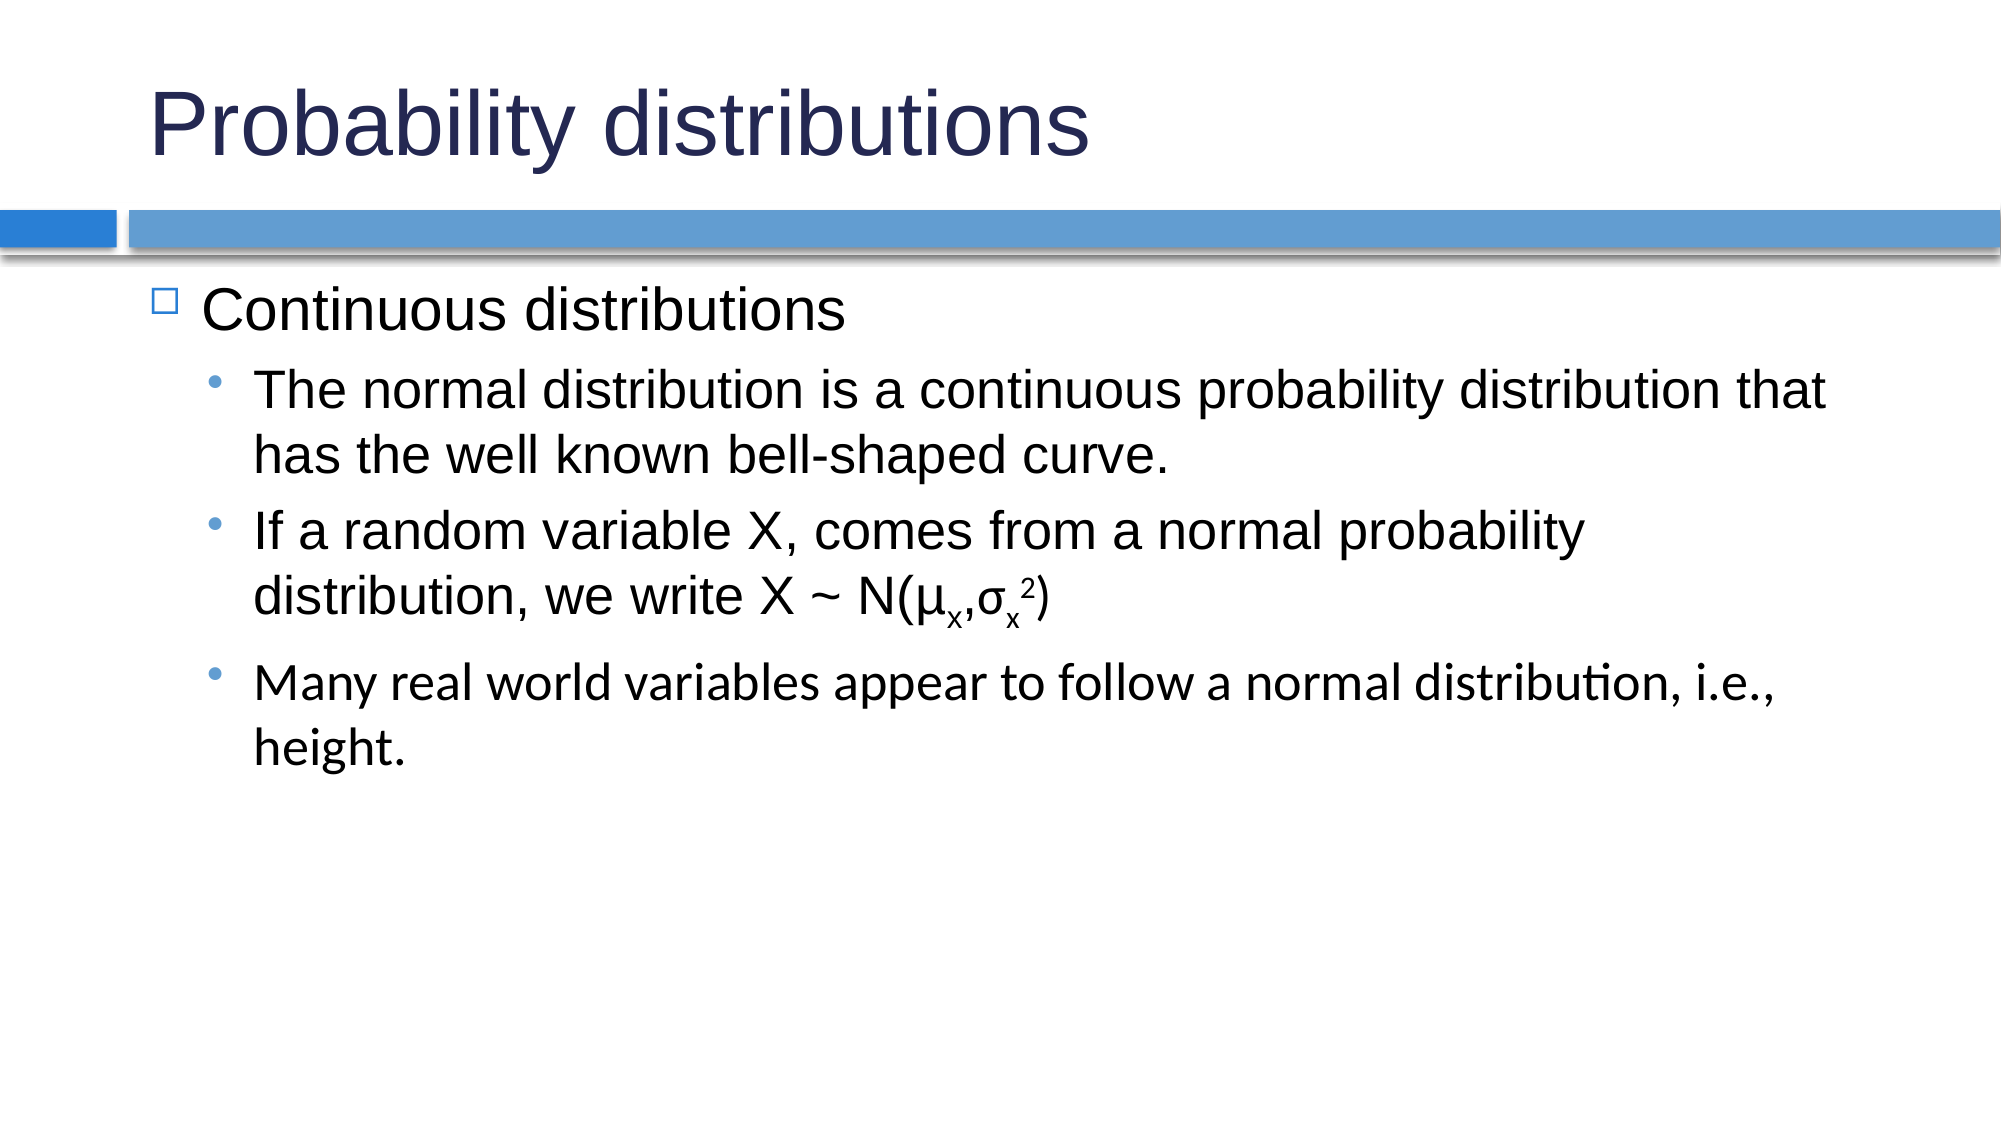

# Probability distributions
Continuous distributions
The normal distribution is a continuous probability distribution that has the well known bell-shaped curve.
If a random variable X, comes from a normal probability distribution, we write X ~ N(µx,σx2)
Many real world variables appear to follow a normal distribution, i.e., height.